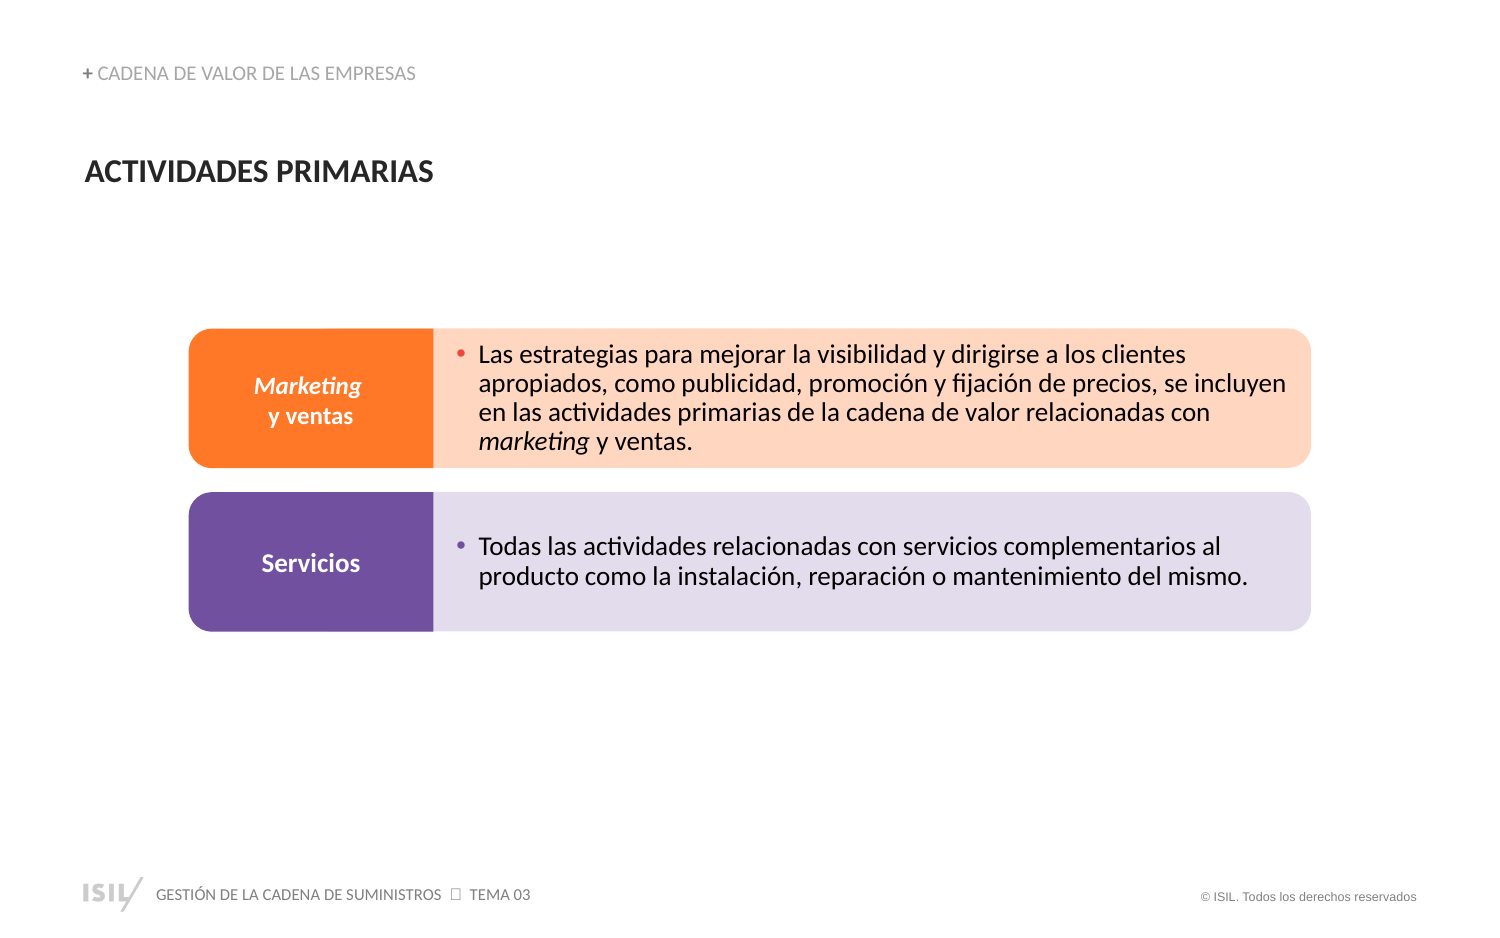

+ CADENA DE VALOR DE LAS EMPRESAS
ACTIVIDADES PRIMARIAS

Las estrategias para mejorar la visibilidad y dirigirse a los clientes apropiados, como publicidad, promoción y fijación de precios, se incluyen en las actividades primarias de la cadena de valor relacionadas con marketing y ventas.
Marketing
y ventas

Todas las actividades relacionadas con servicios complementarios al producto como la instalación, reparación o mantenimiento del mismo.
Servicios